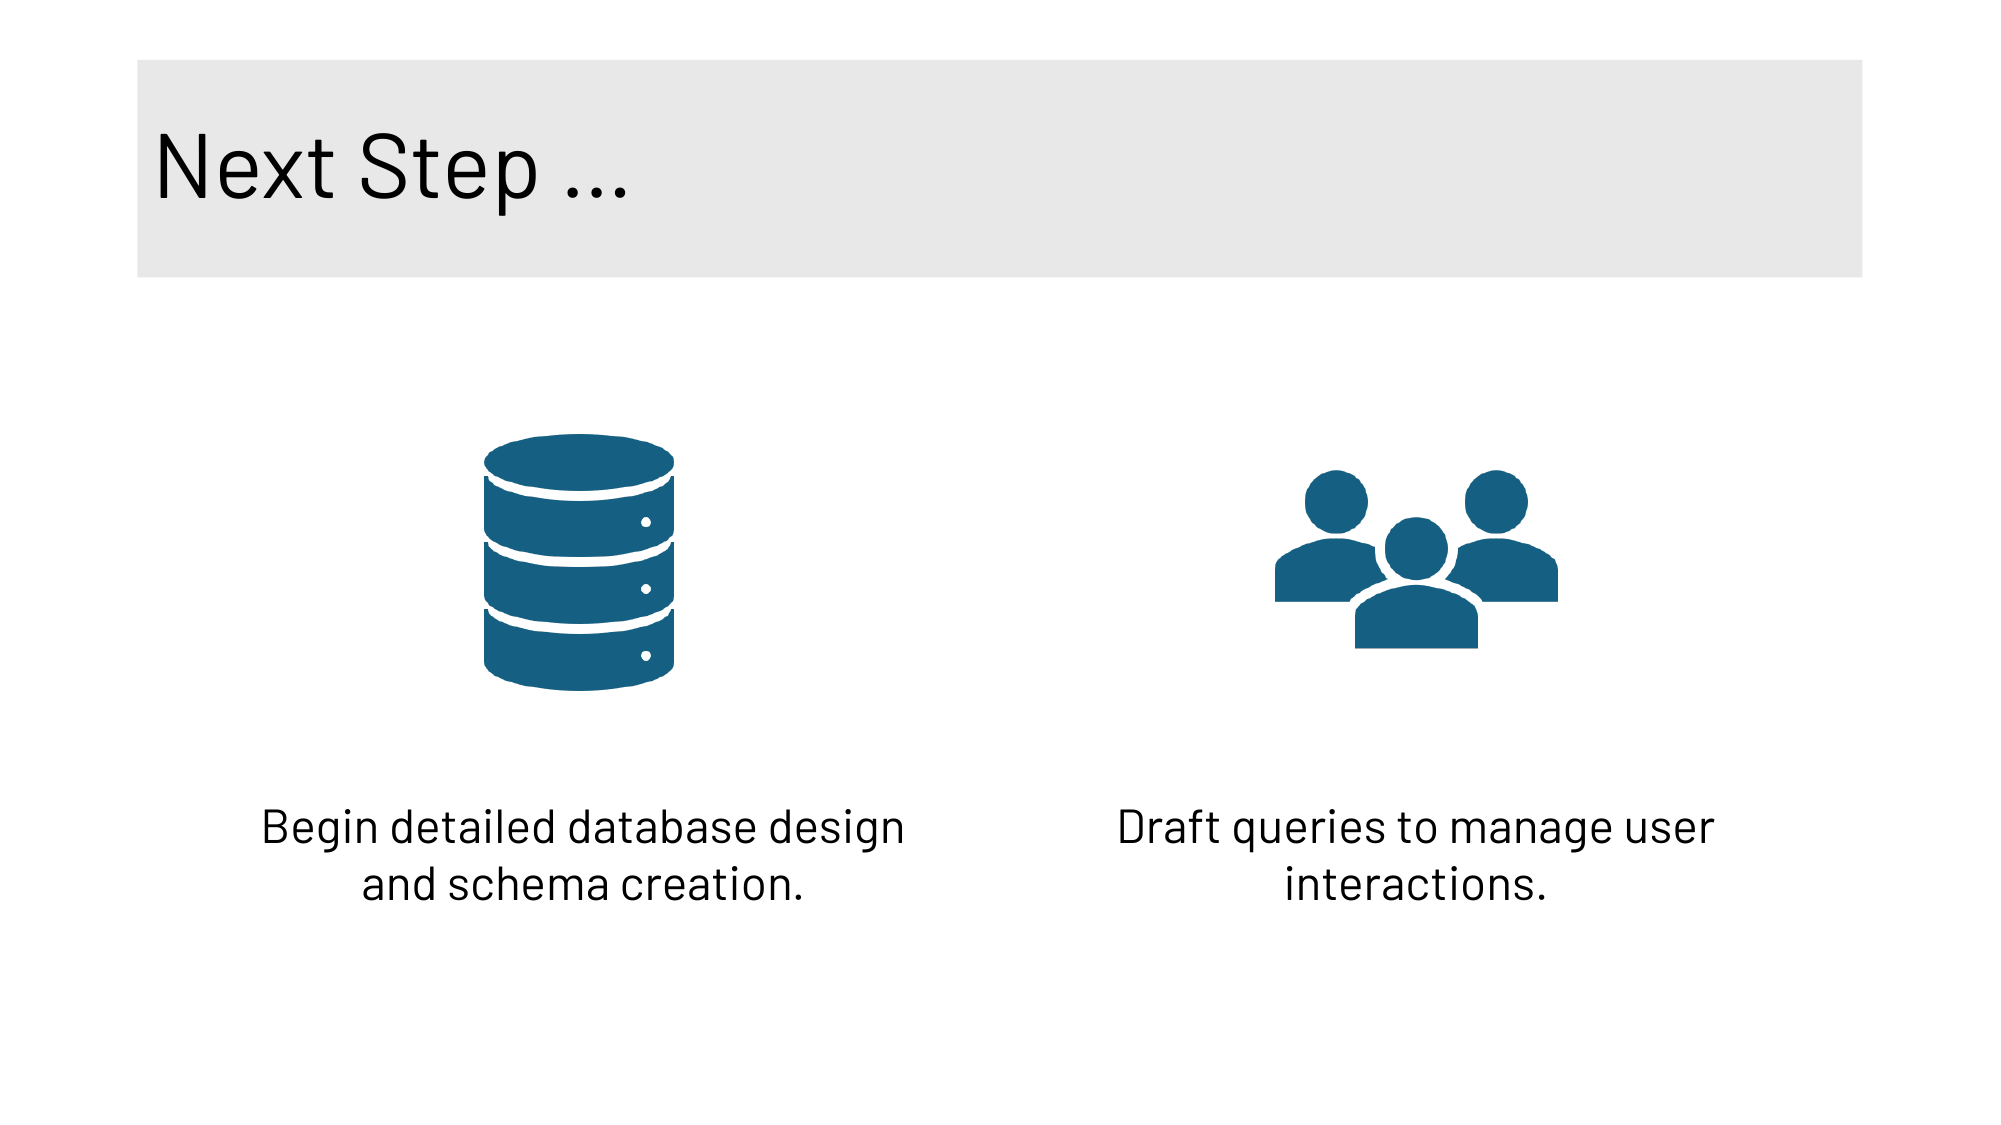

# Next Step …
Begin detailed database design and schema creation.
Draft queries to manage user interactions.